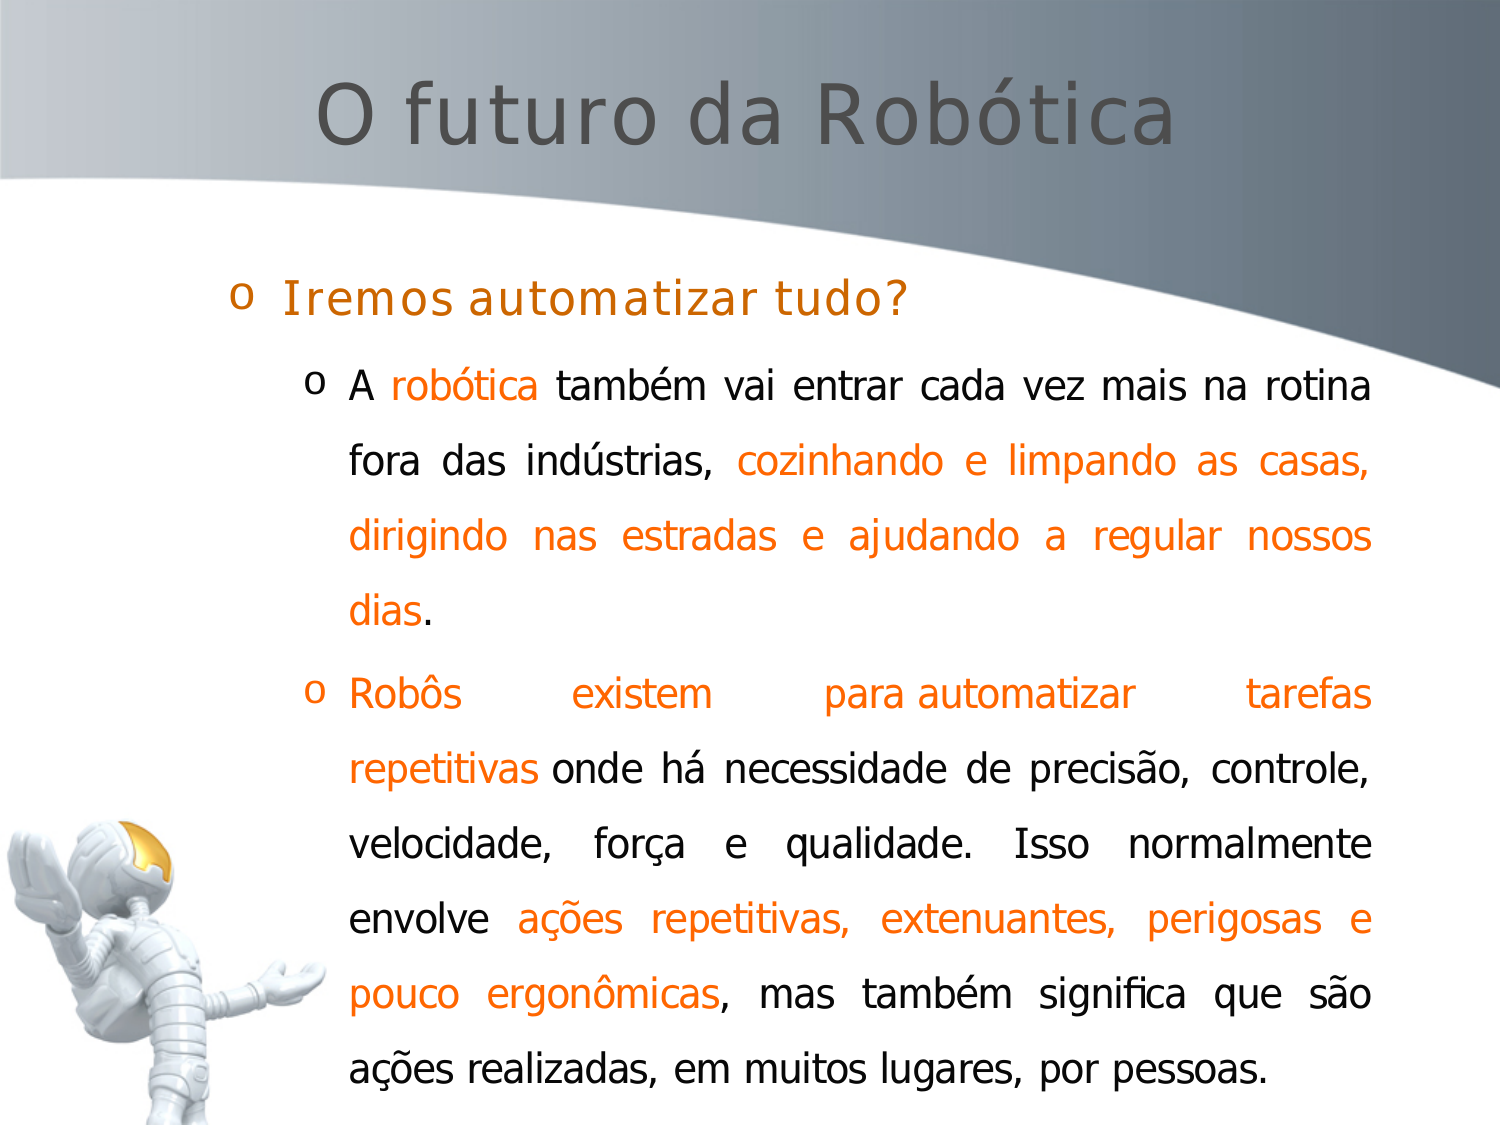

# O futuro da Robótica
Iremos automatizar tudo?
A robótica também vai entrar cada vez mais na rotina fora das indústrias, cozinhando e limpando as casas, dirigindo nas estradas e ajudando a regular nossos dias.
Robôs existem para automatizar tarefas repetitivas onde há necessidade de precisão, controle, velocidade, força e qualidade. Isso normalmente envolve ações repetitivas, extenuantes, perigosas e pouco ergonômicas, mas também significa que são ações realizadas, em muitos lugares, por pessoas.